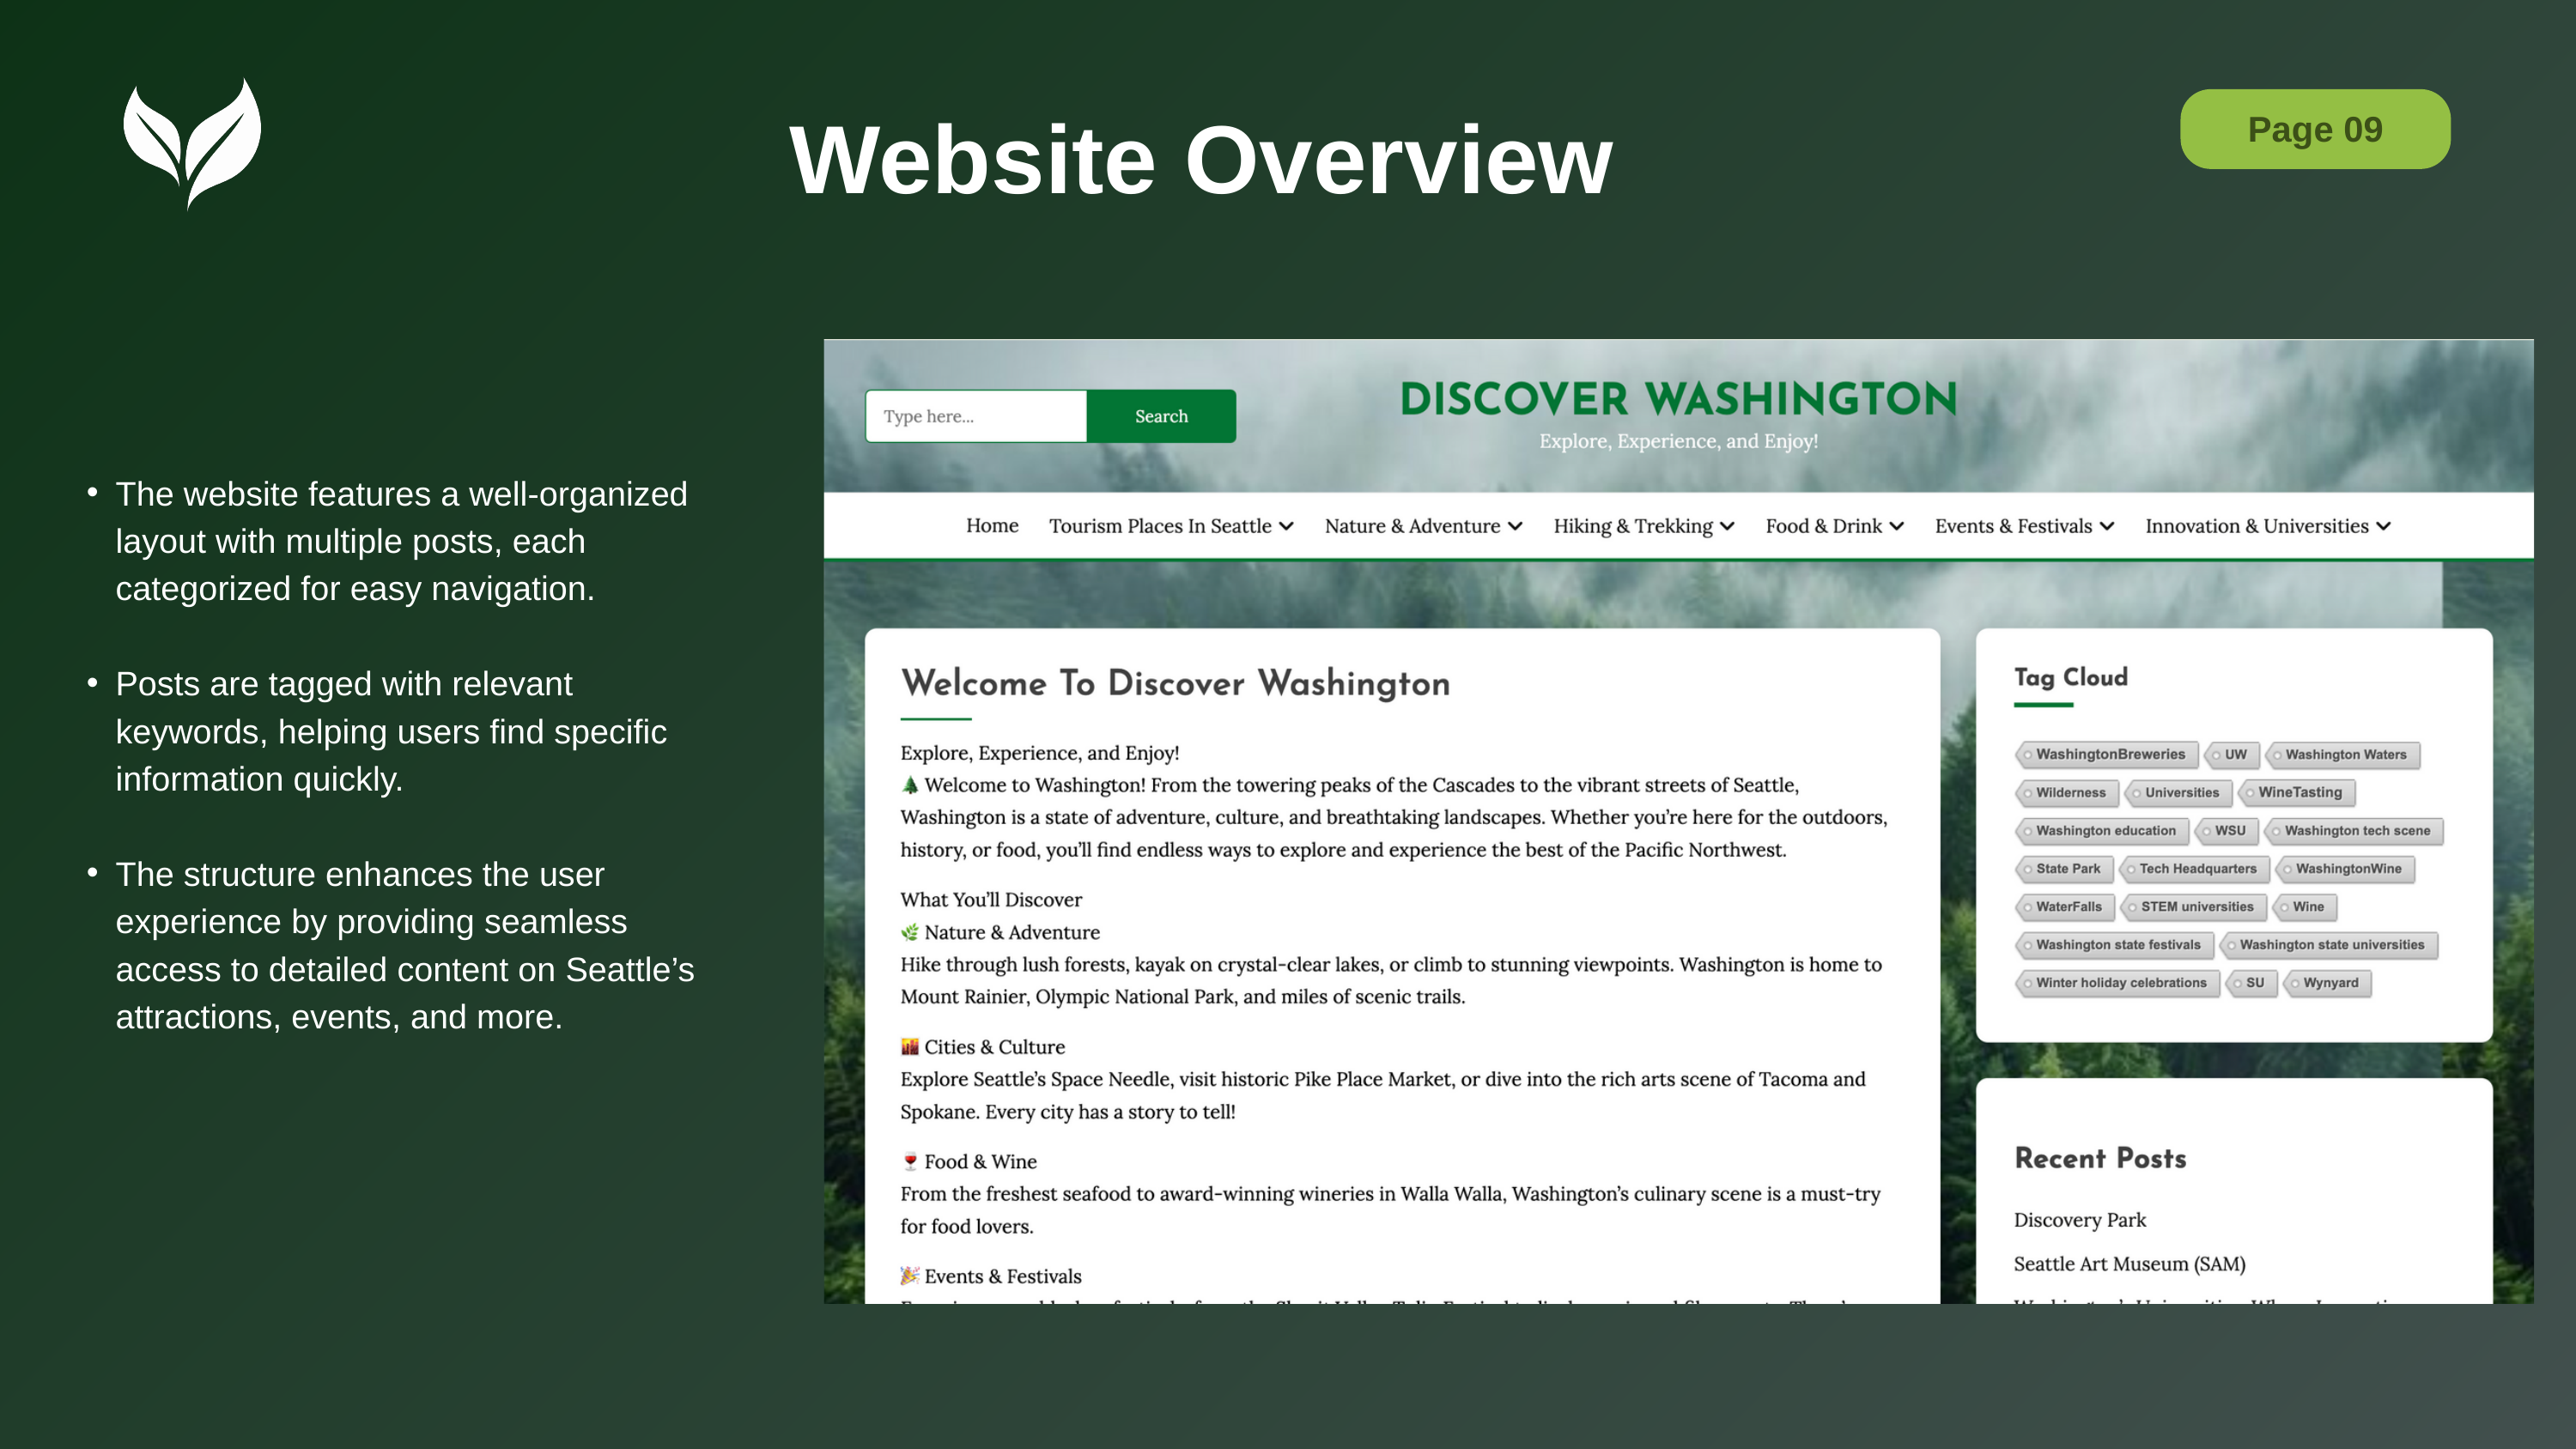

Page 09
Website Overview

The website features a well-organized layout with multiple posts, each categorized for easy navigation.

Posts are tagged with relevant keywords, helping users find specific information quickly.

The structure enhances the user experience by providing seamless access to detailed content on Seattle’s attractions, events, and more.